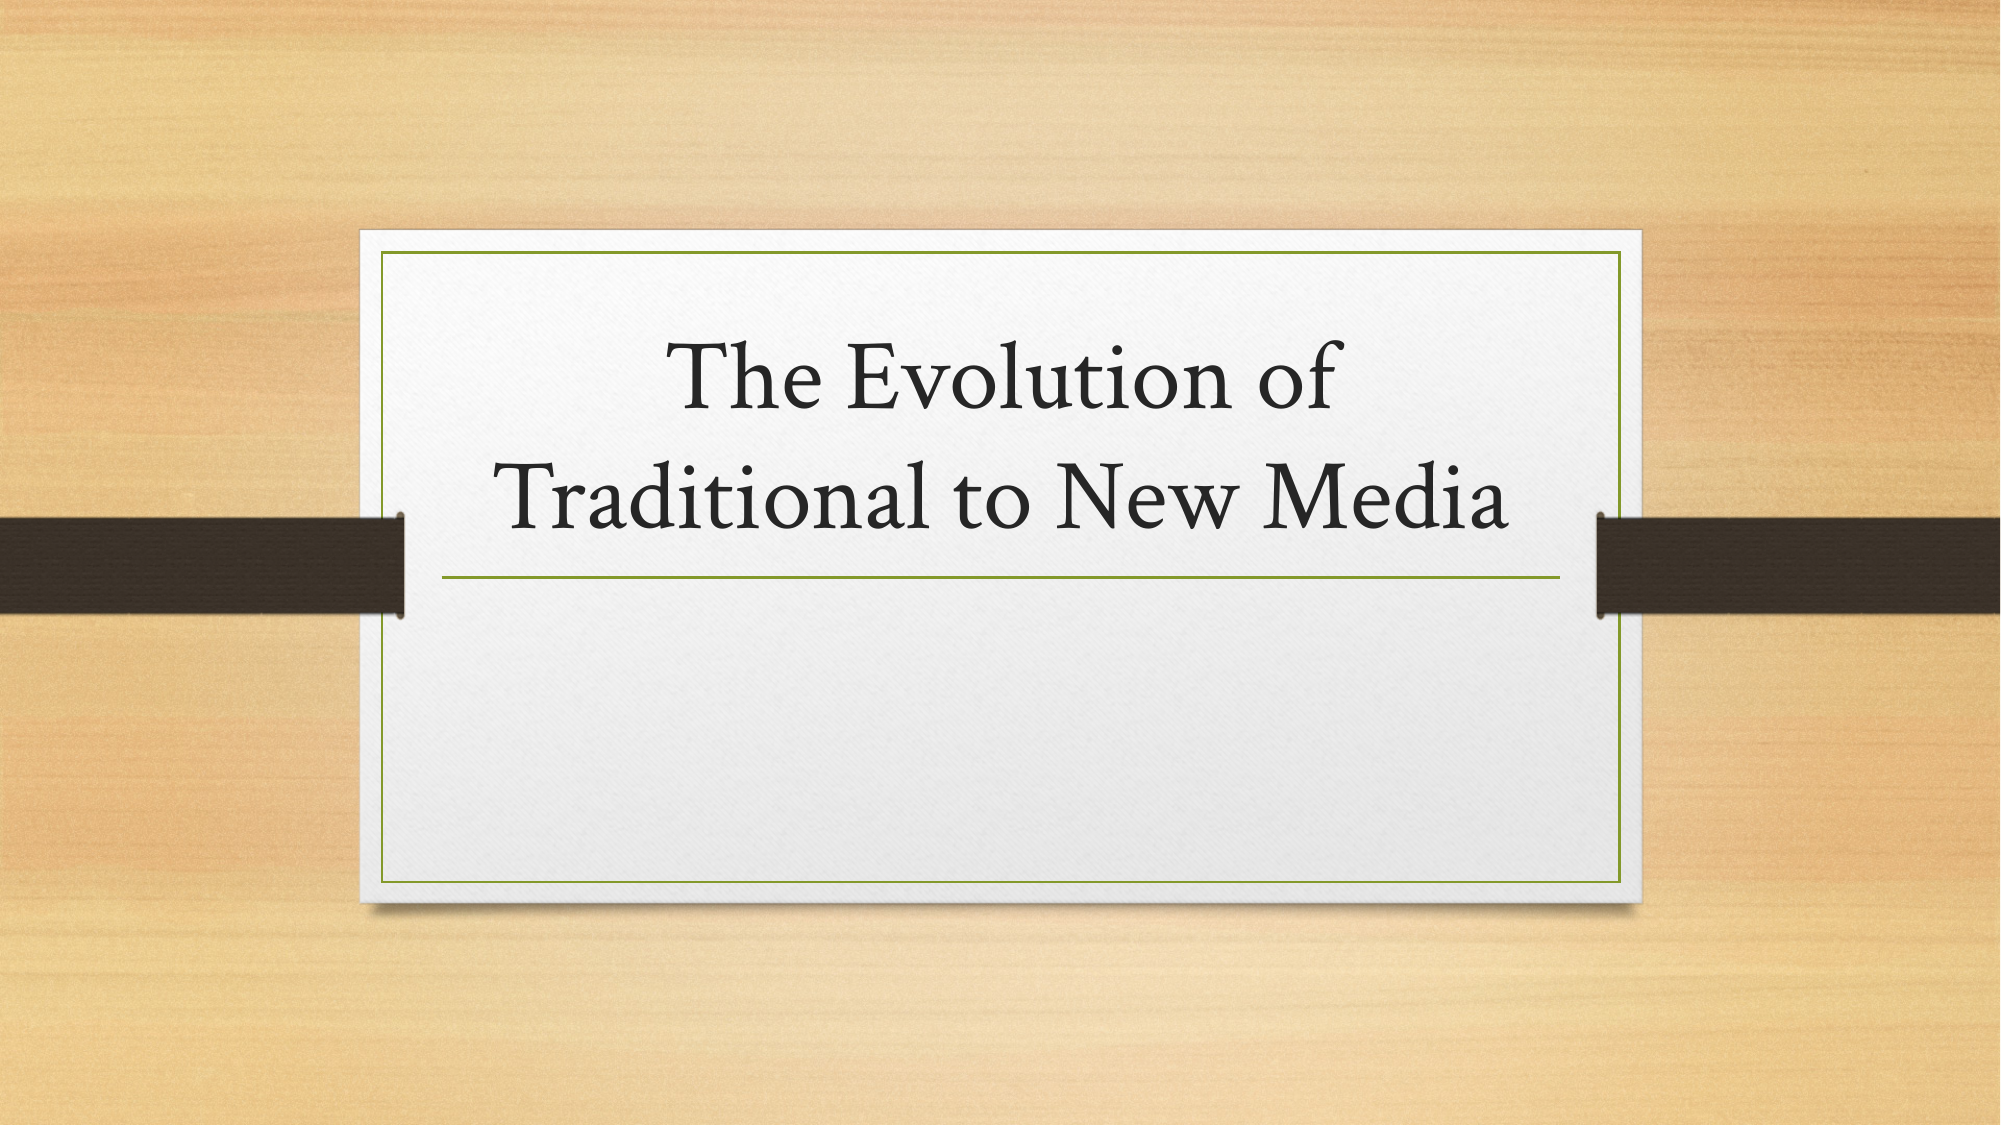

# The Evolution of Traditional to New Media